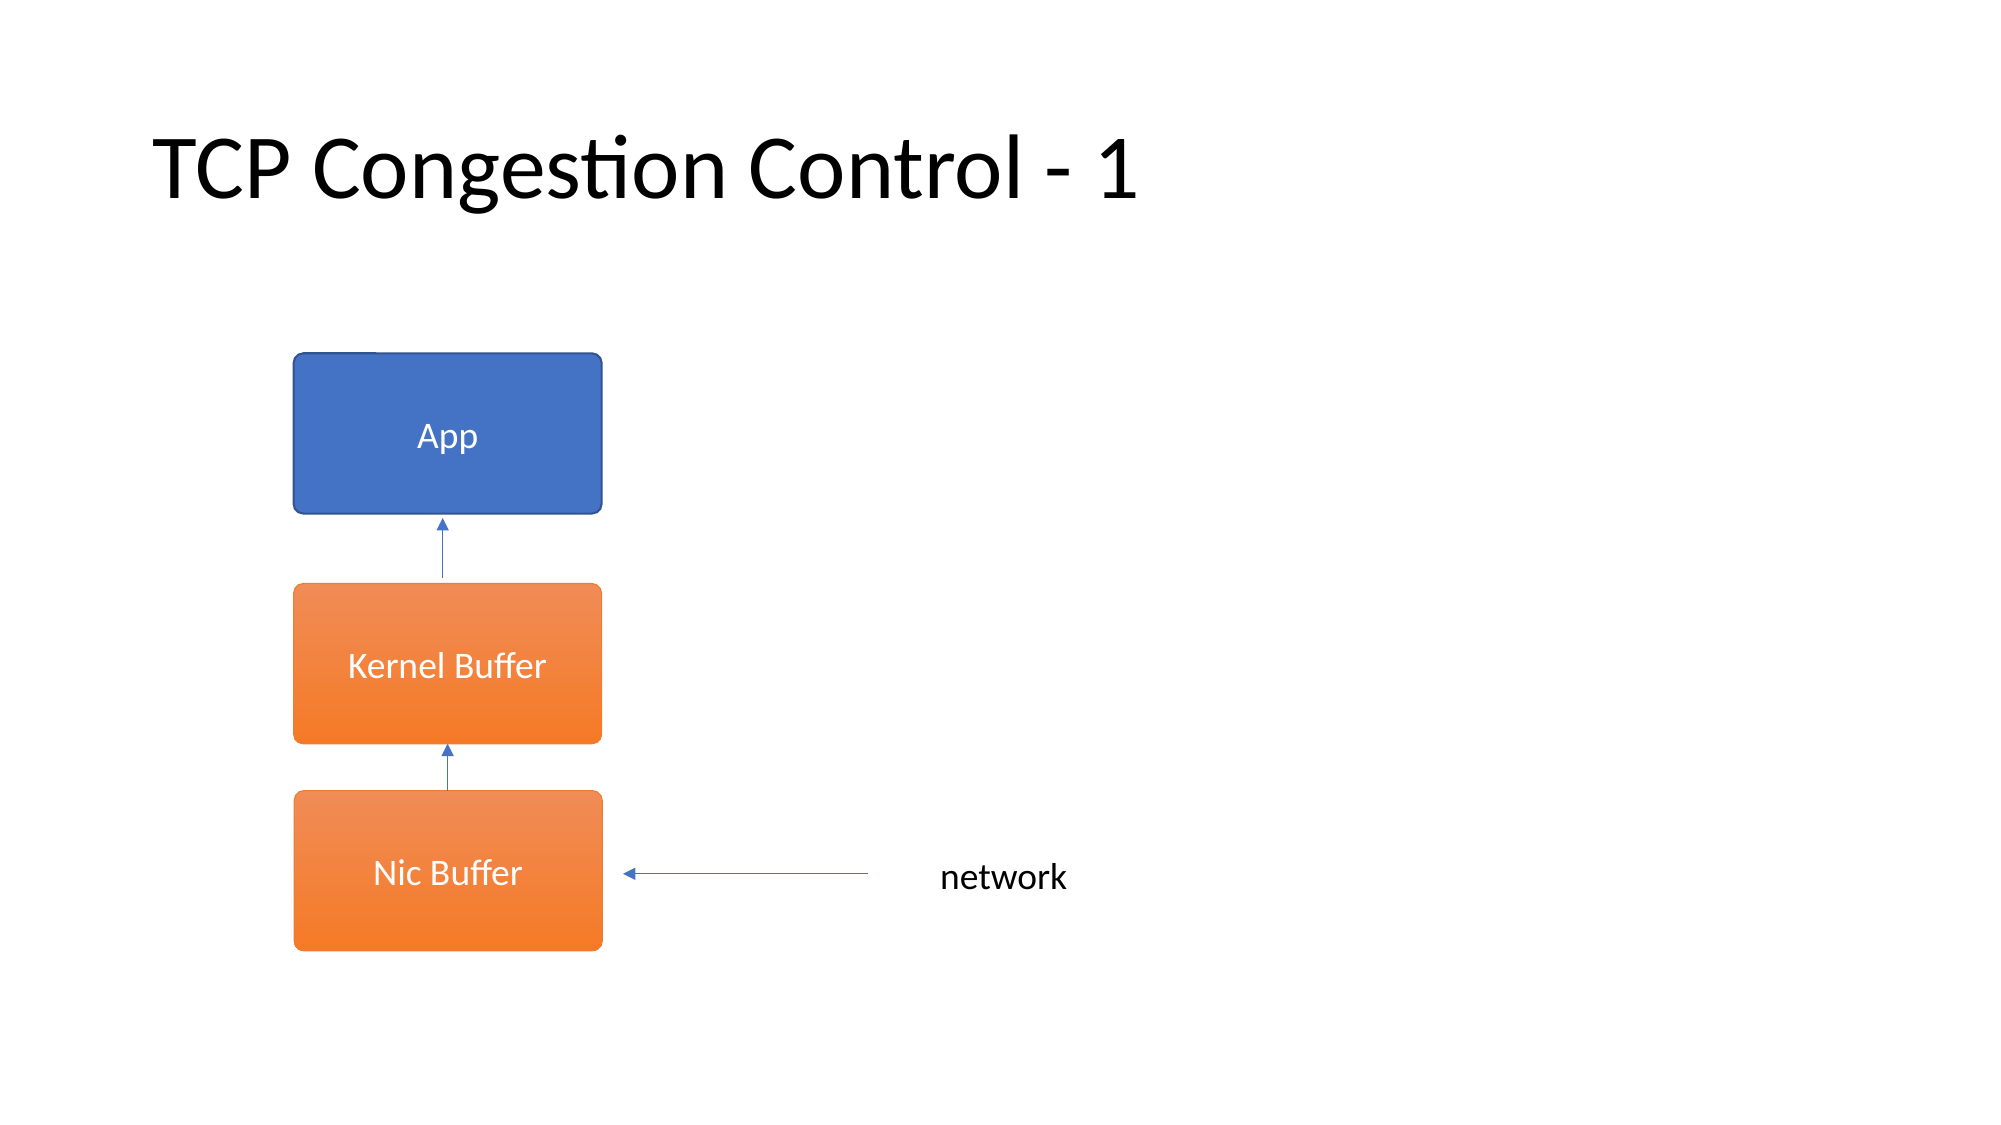

# TCP Congestion Control - 1
App
Kernel Buffer
Nic Buffer
network